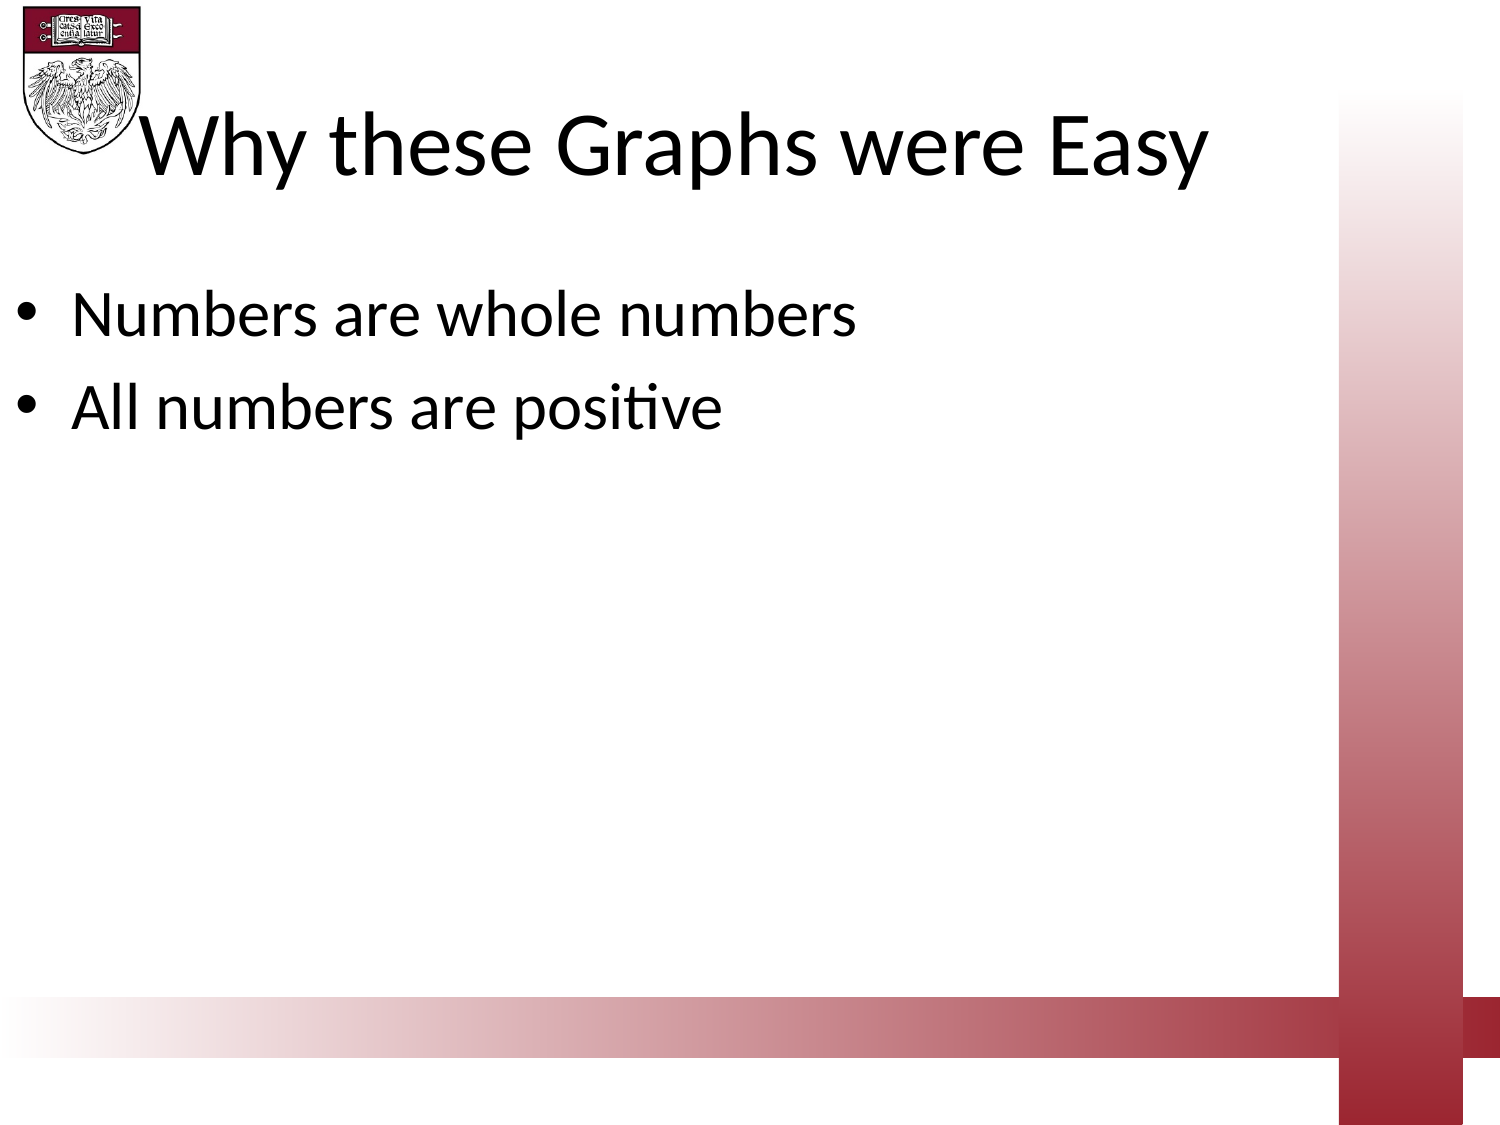

Why these Graphs were Easy
Numbers are whole numbers
All numbers are positive